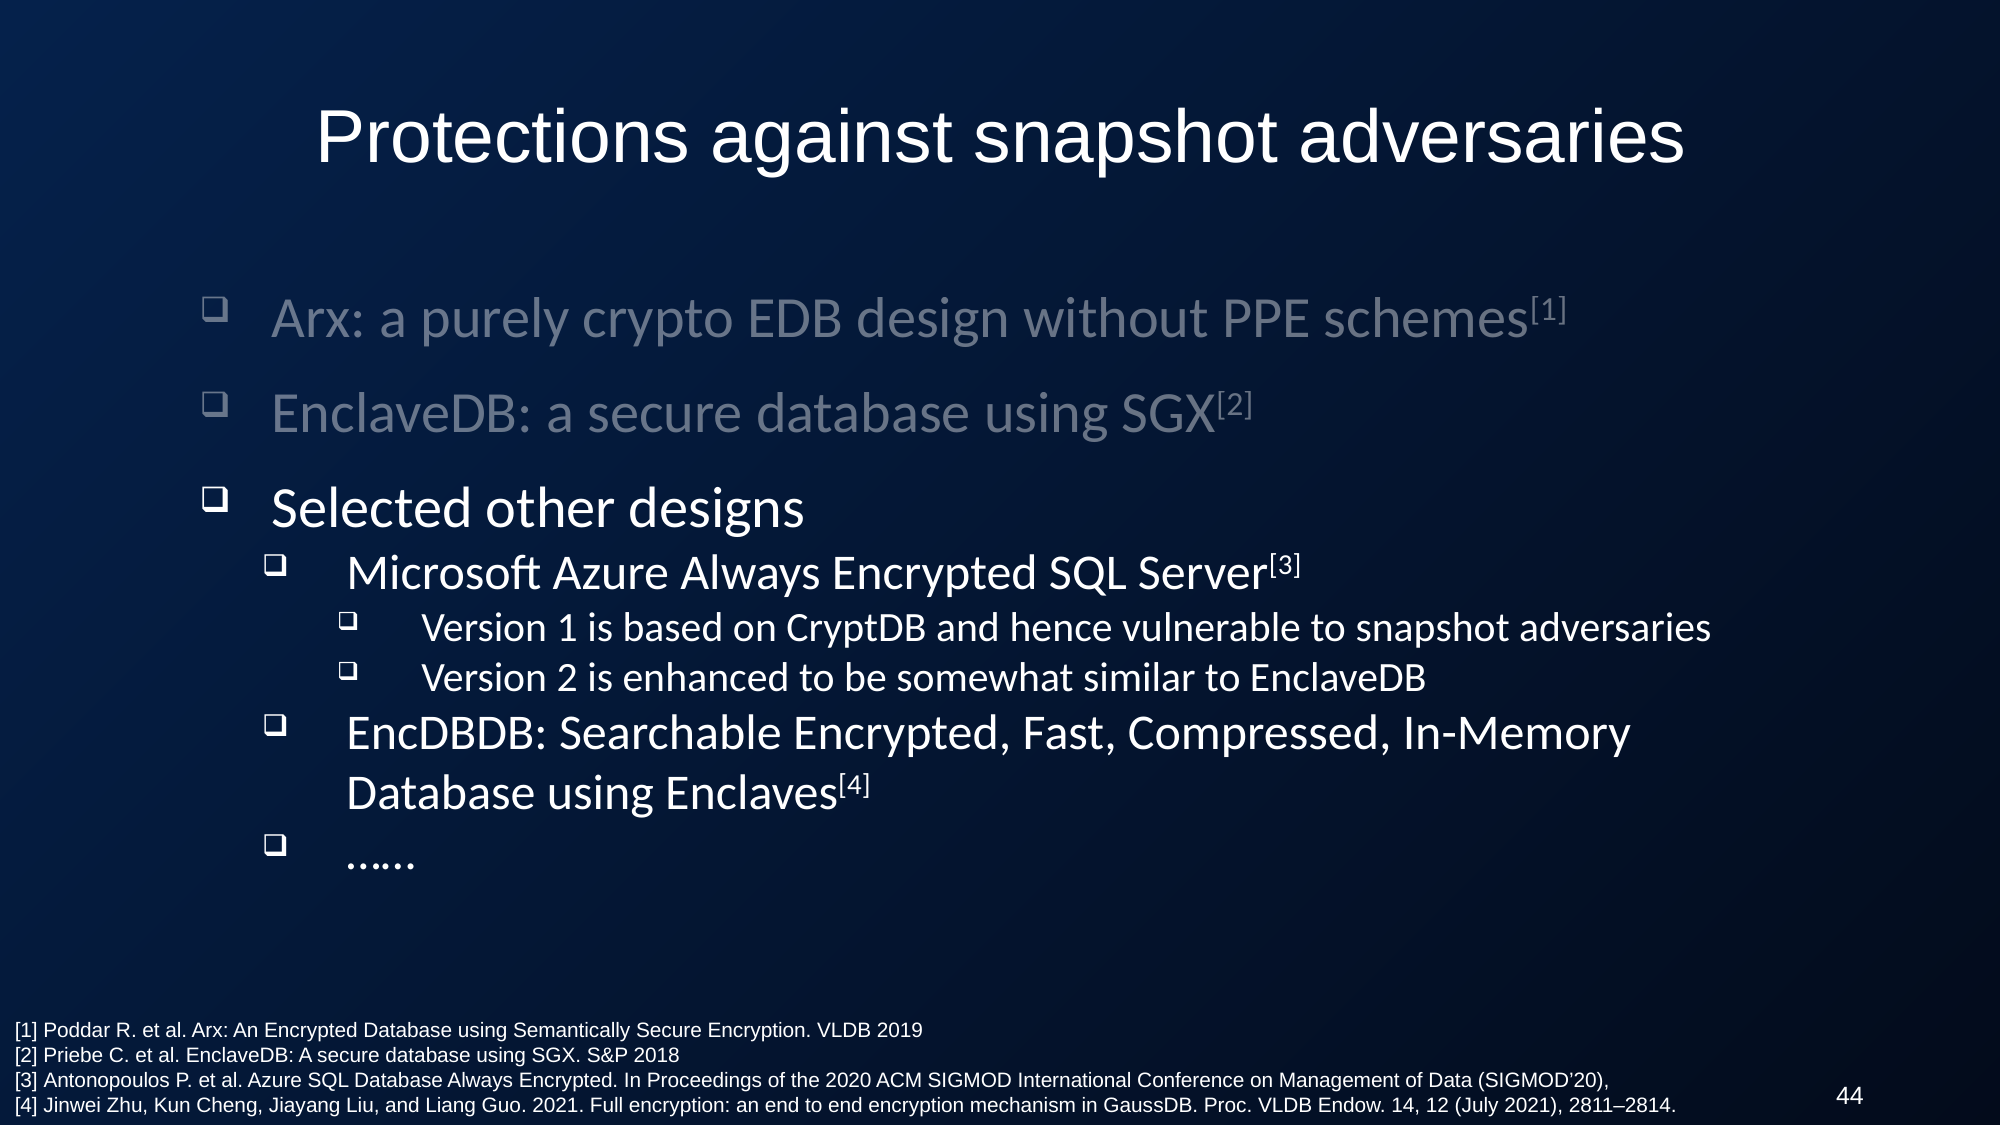

Protections against snapshot adversaries
Arx: a purely crypto EDB design without PPE schemes[1]
EnclaveDB: a secure database using SGX[2]
Selected other designs
Microsoft Azure Always Encrypted SQL Server[3]
Version 1 is based on CryptDB and hence vulnerable to snapshot adversaries
Version 2 is enhanced to be somewhat similar to EnclaveDB
EncDBDB: Searchable Encrypted, Fast, Compressed, In-Memory Database using Enclaves[4]
……

[1] Poddar R. et al. Arx: An Encrypted Database using Semantically Secure Encryption. VLDB 2019
[2] Priebe C. et al. EnclaveDB: A secure database using SGX. S&P 2018
[3] Antonopoulos P. et al. Azure SQL Database Always Encrypted. In Proceedings of the 2020 ACM SIGMOD International Conference on Management of Data (SIGMOD’20),
[4] Jinwei Zhu, Kun Cheng, Jiayang Liu, and Liang Guo. 2021. Full encryption: an end to end encryption mechanism in GaussDB. Proc. VLDB Endow. 14, 12 (July 2021), 2811–2814.
44